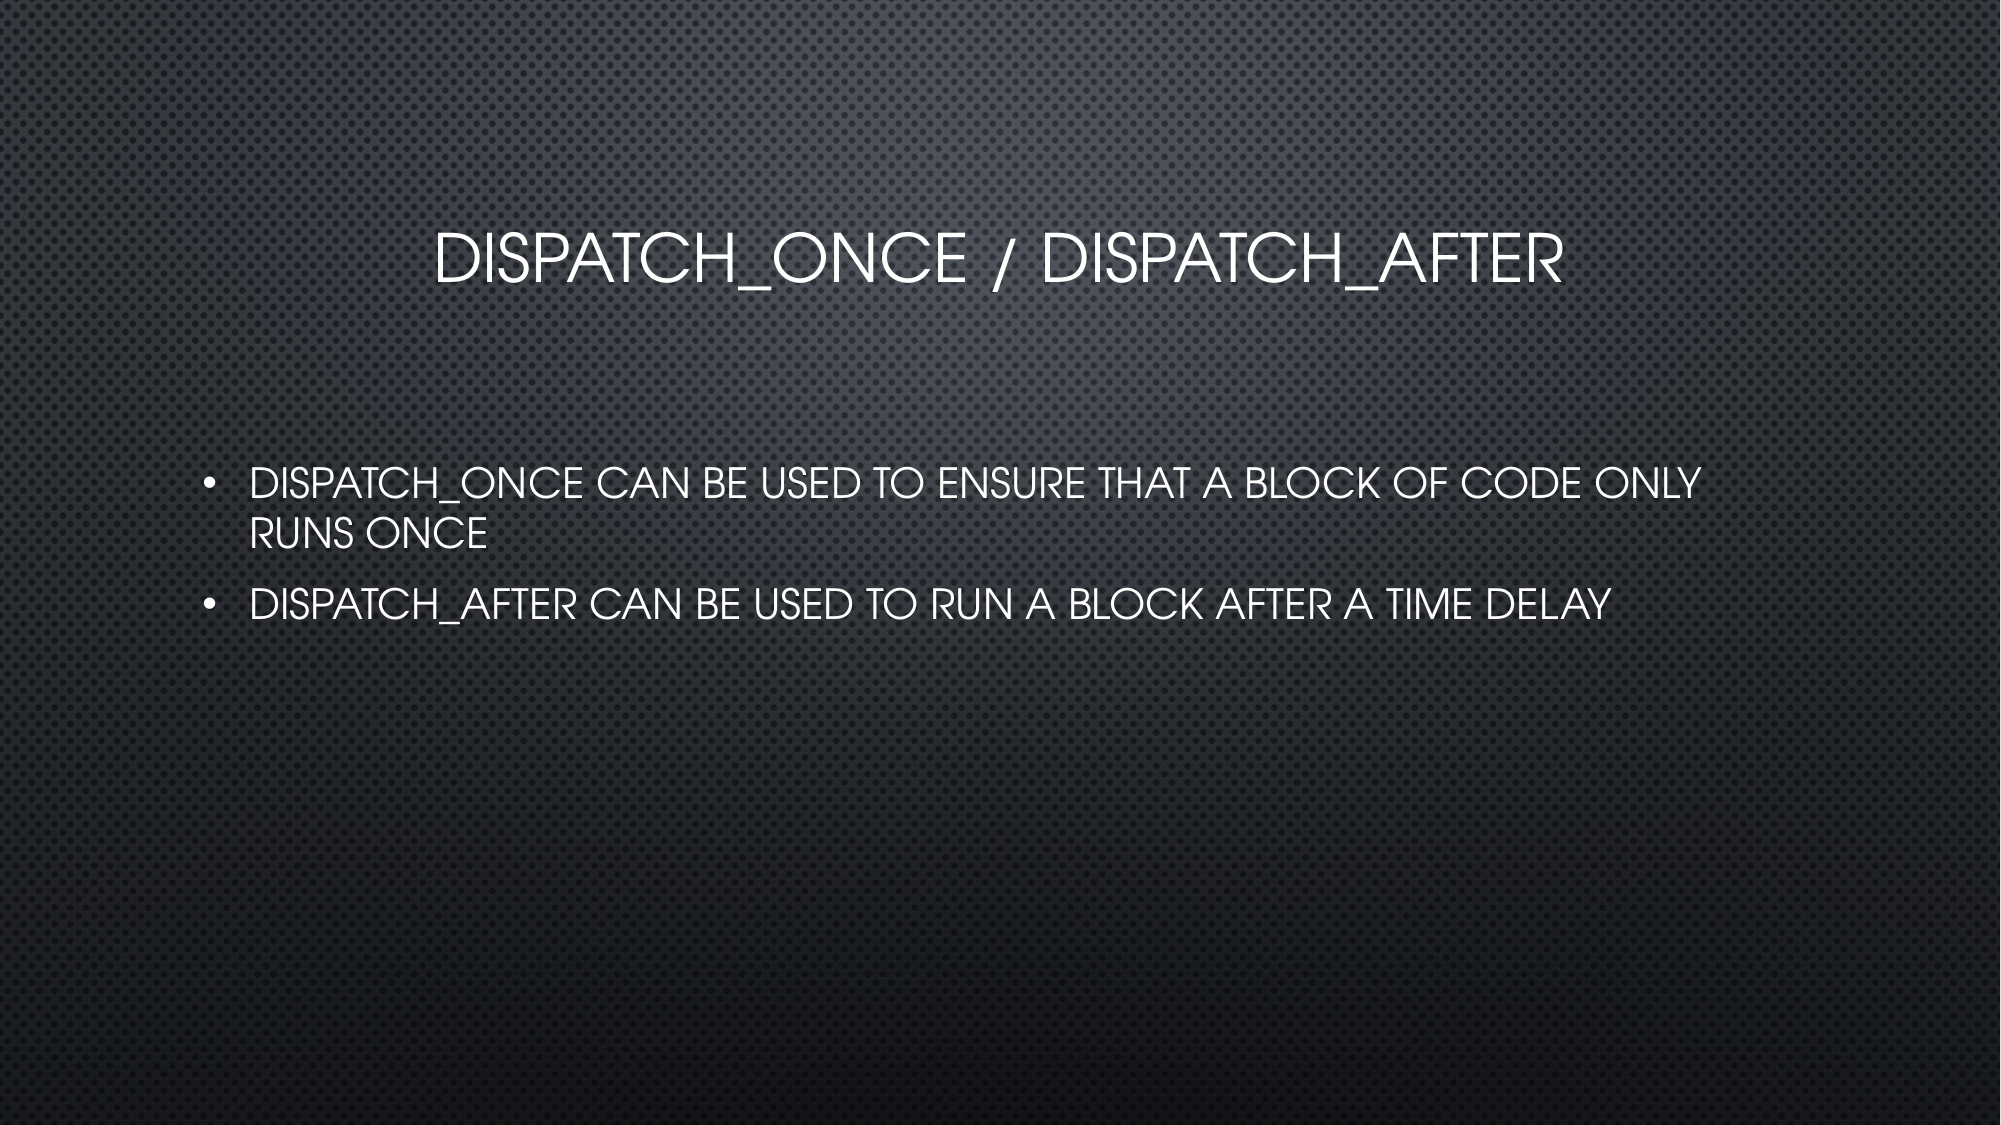

# Dispatch_once / dispatch_after
Dispatch_once can be used to ensure that a block of code only runs once
Dispatch_after can be used to run a block after a time delay